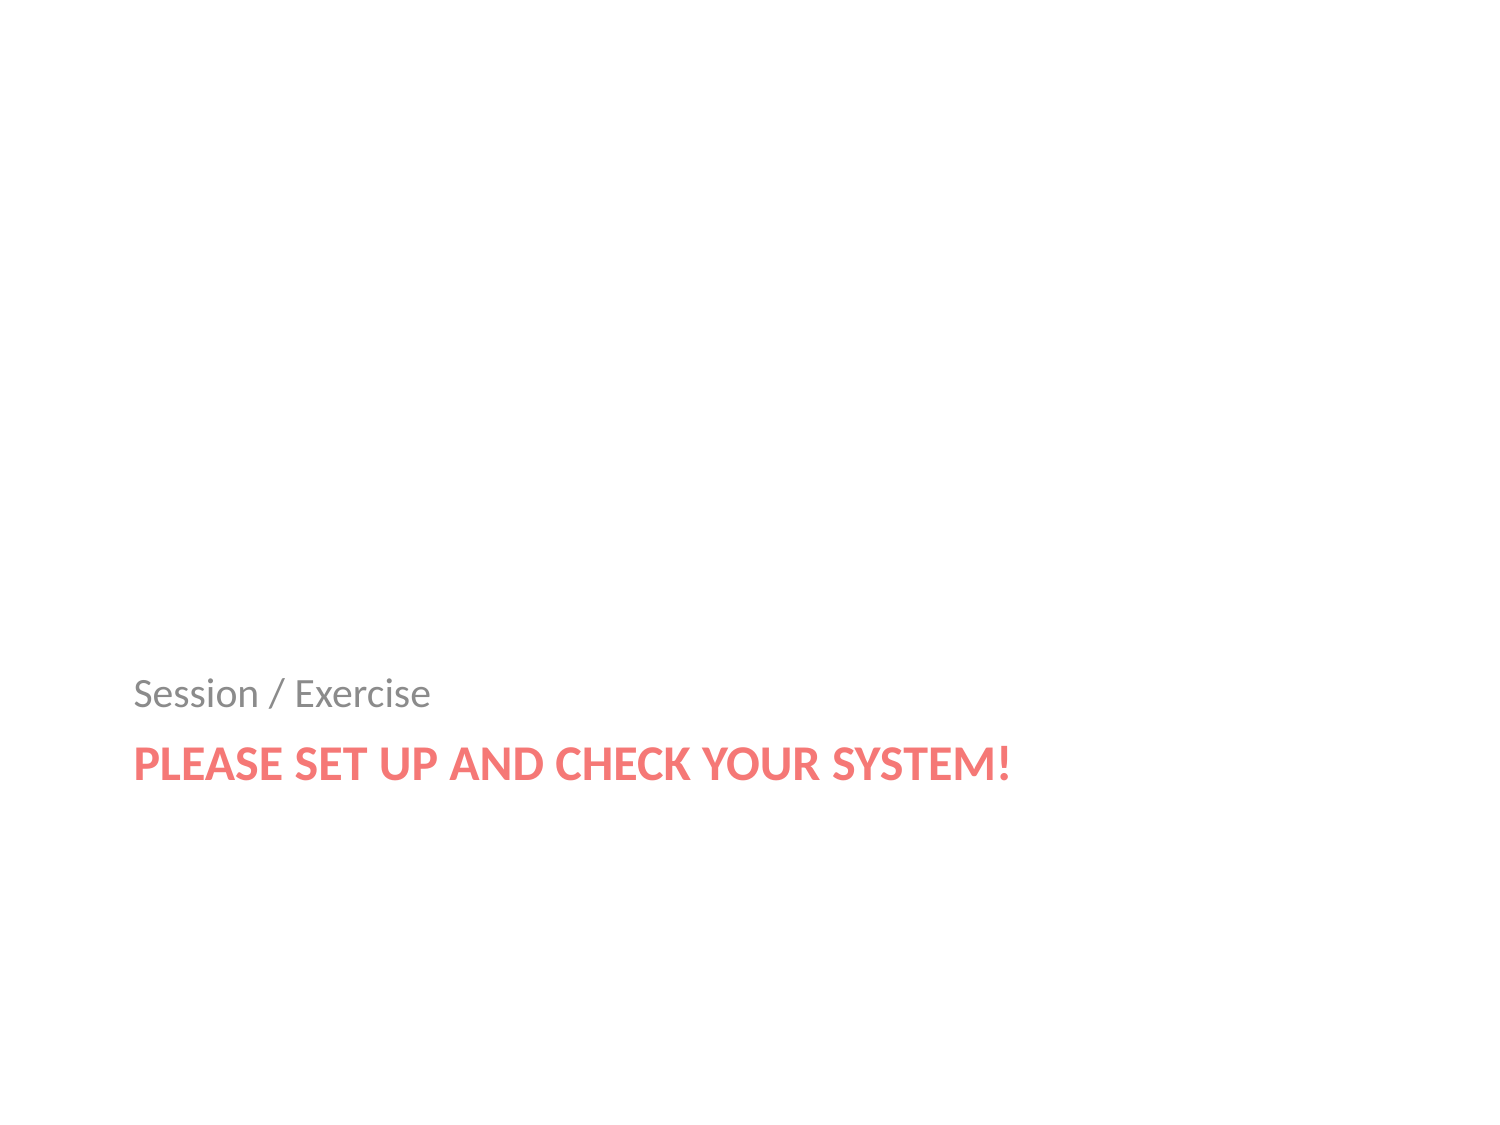

Session / Exercise
# Please set up and check your system!